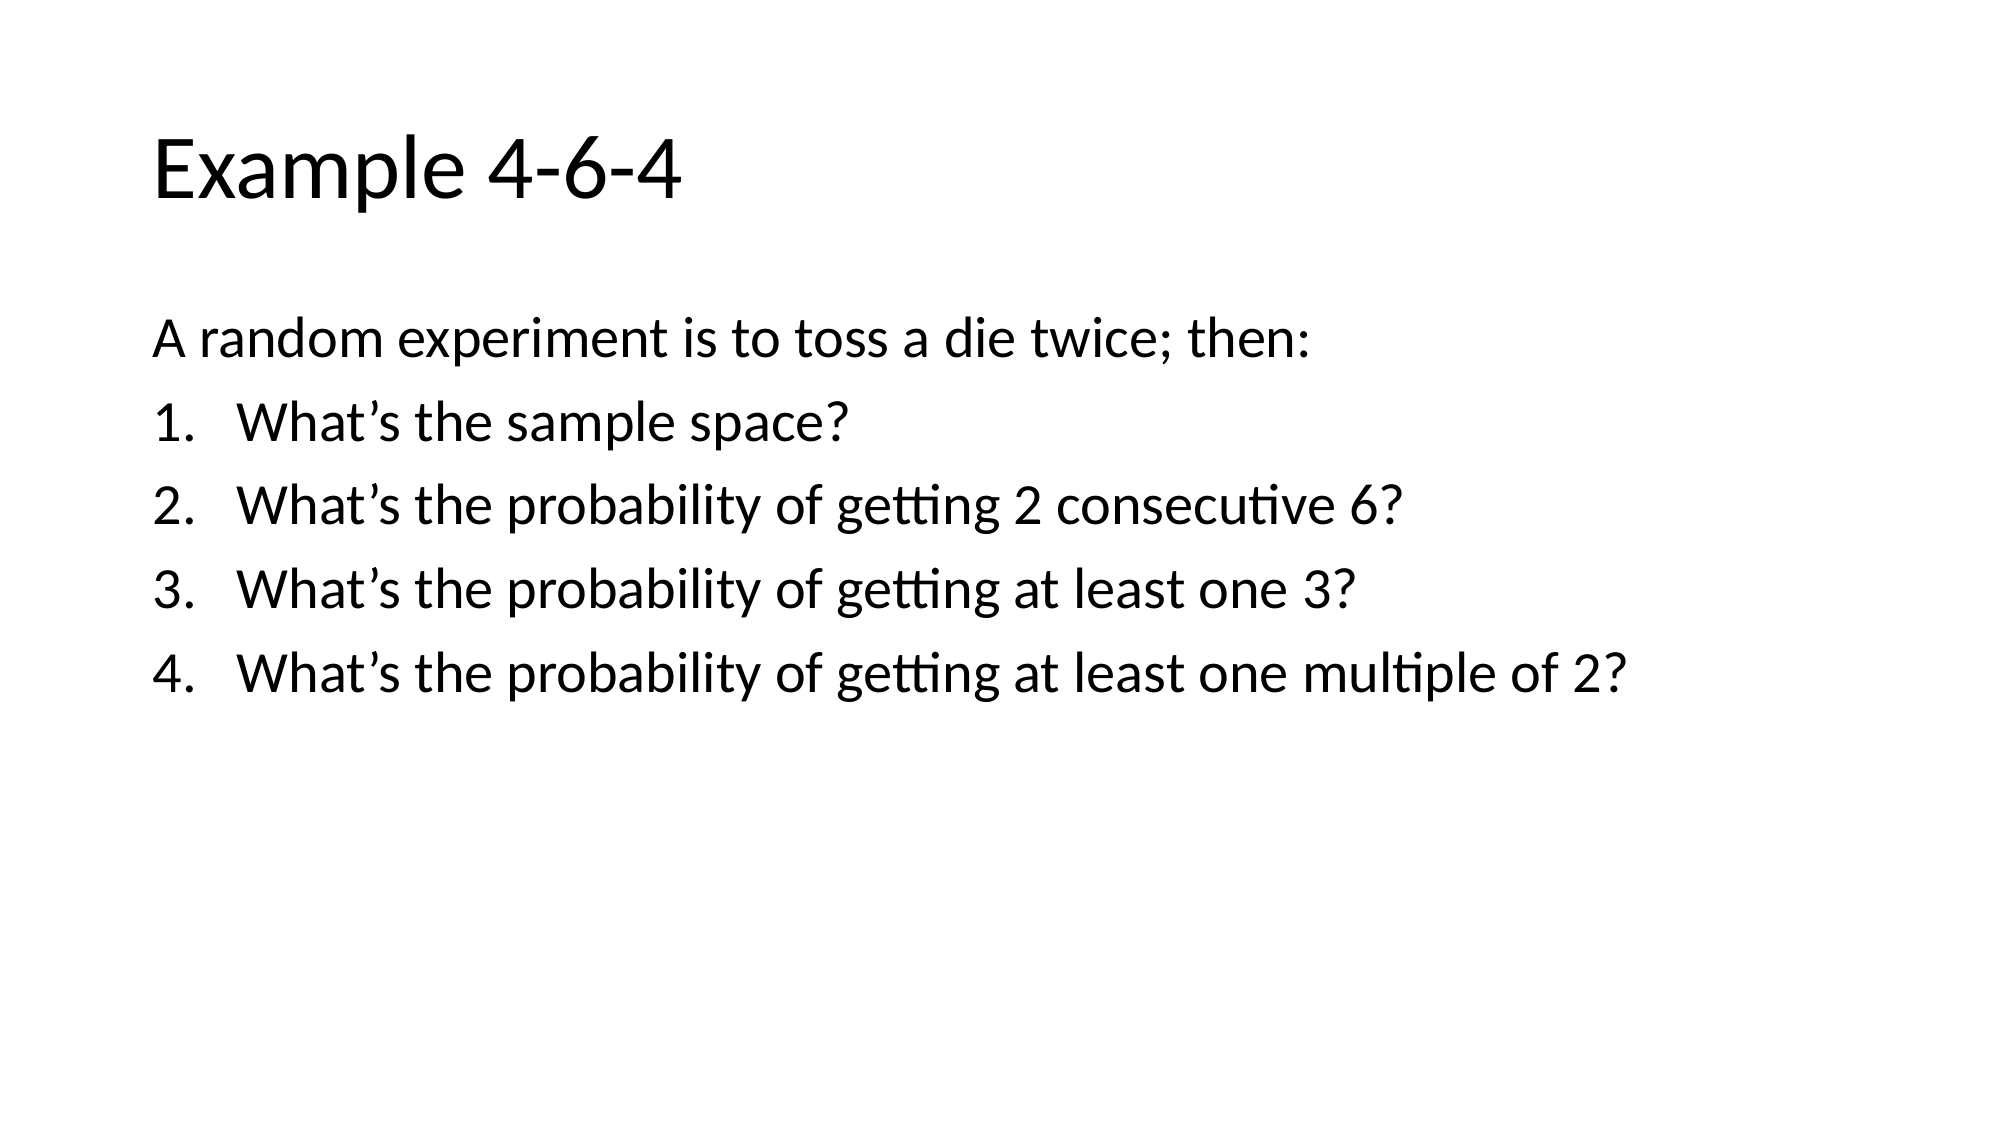

# Example 4-6-4
A random experiment is to toss a die twice; then:
What’s the sample space?
What’s the probability of getting 2 consecutive 6?
What’s the probability of getting at least one 3?
What’s the probability of getting at least one multiple of 2?